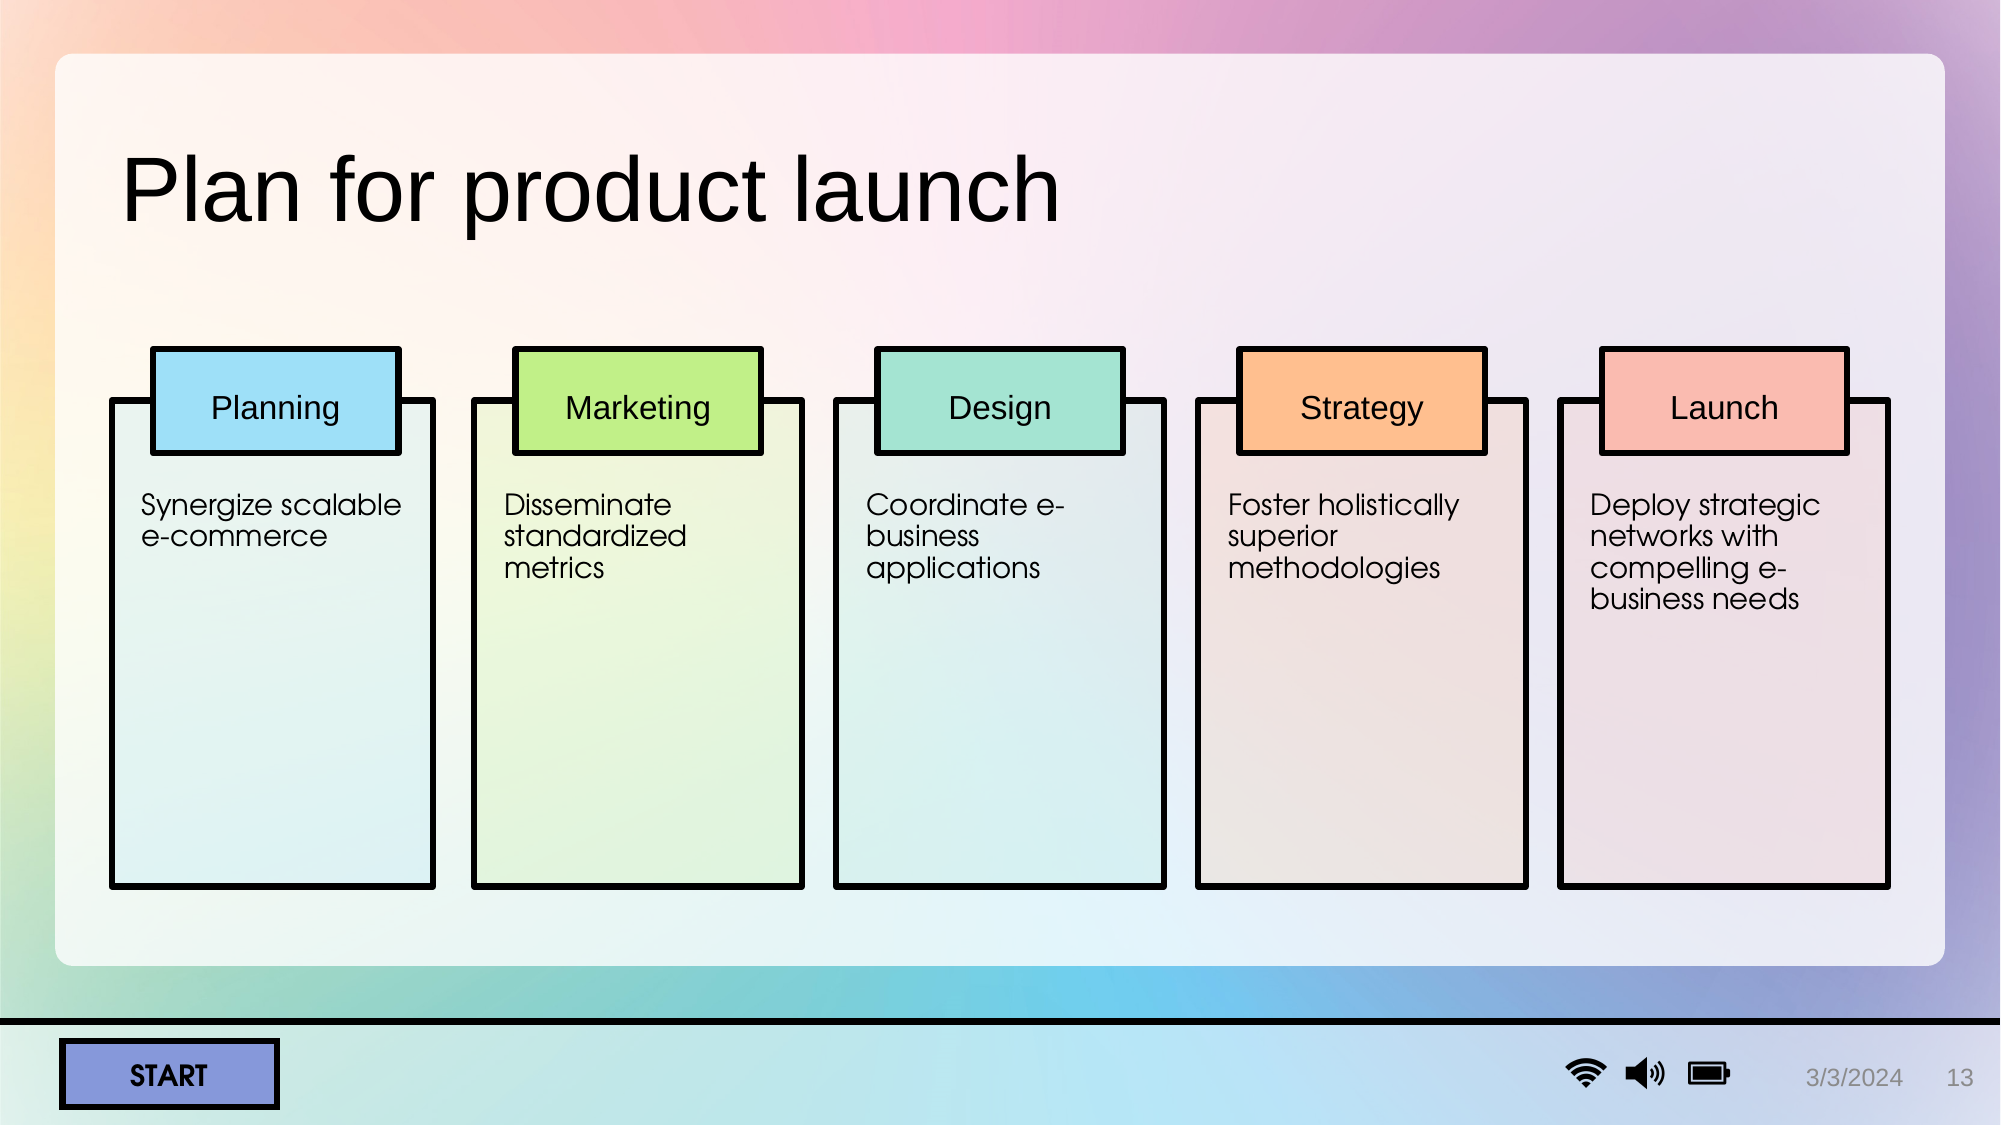

# Plan for product launch
Marketing
Design
Strategy
Launch
Planning
Synergize scalable e-commerce

Disseminate standardized metrics
Coordinate e-business applications
Foster holistically superior methodologies
Deploy strategic networks with compelling e-business needs

3/3/2024
13
start